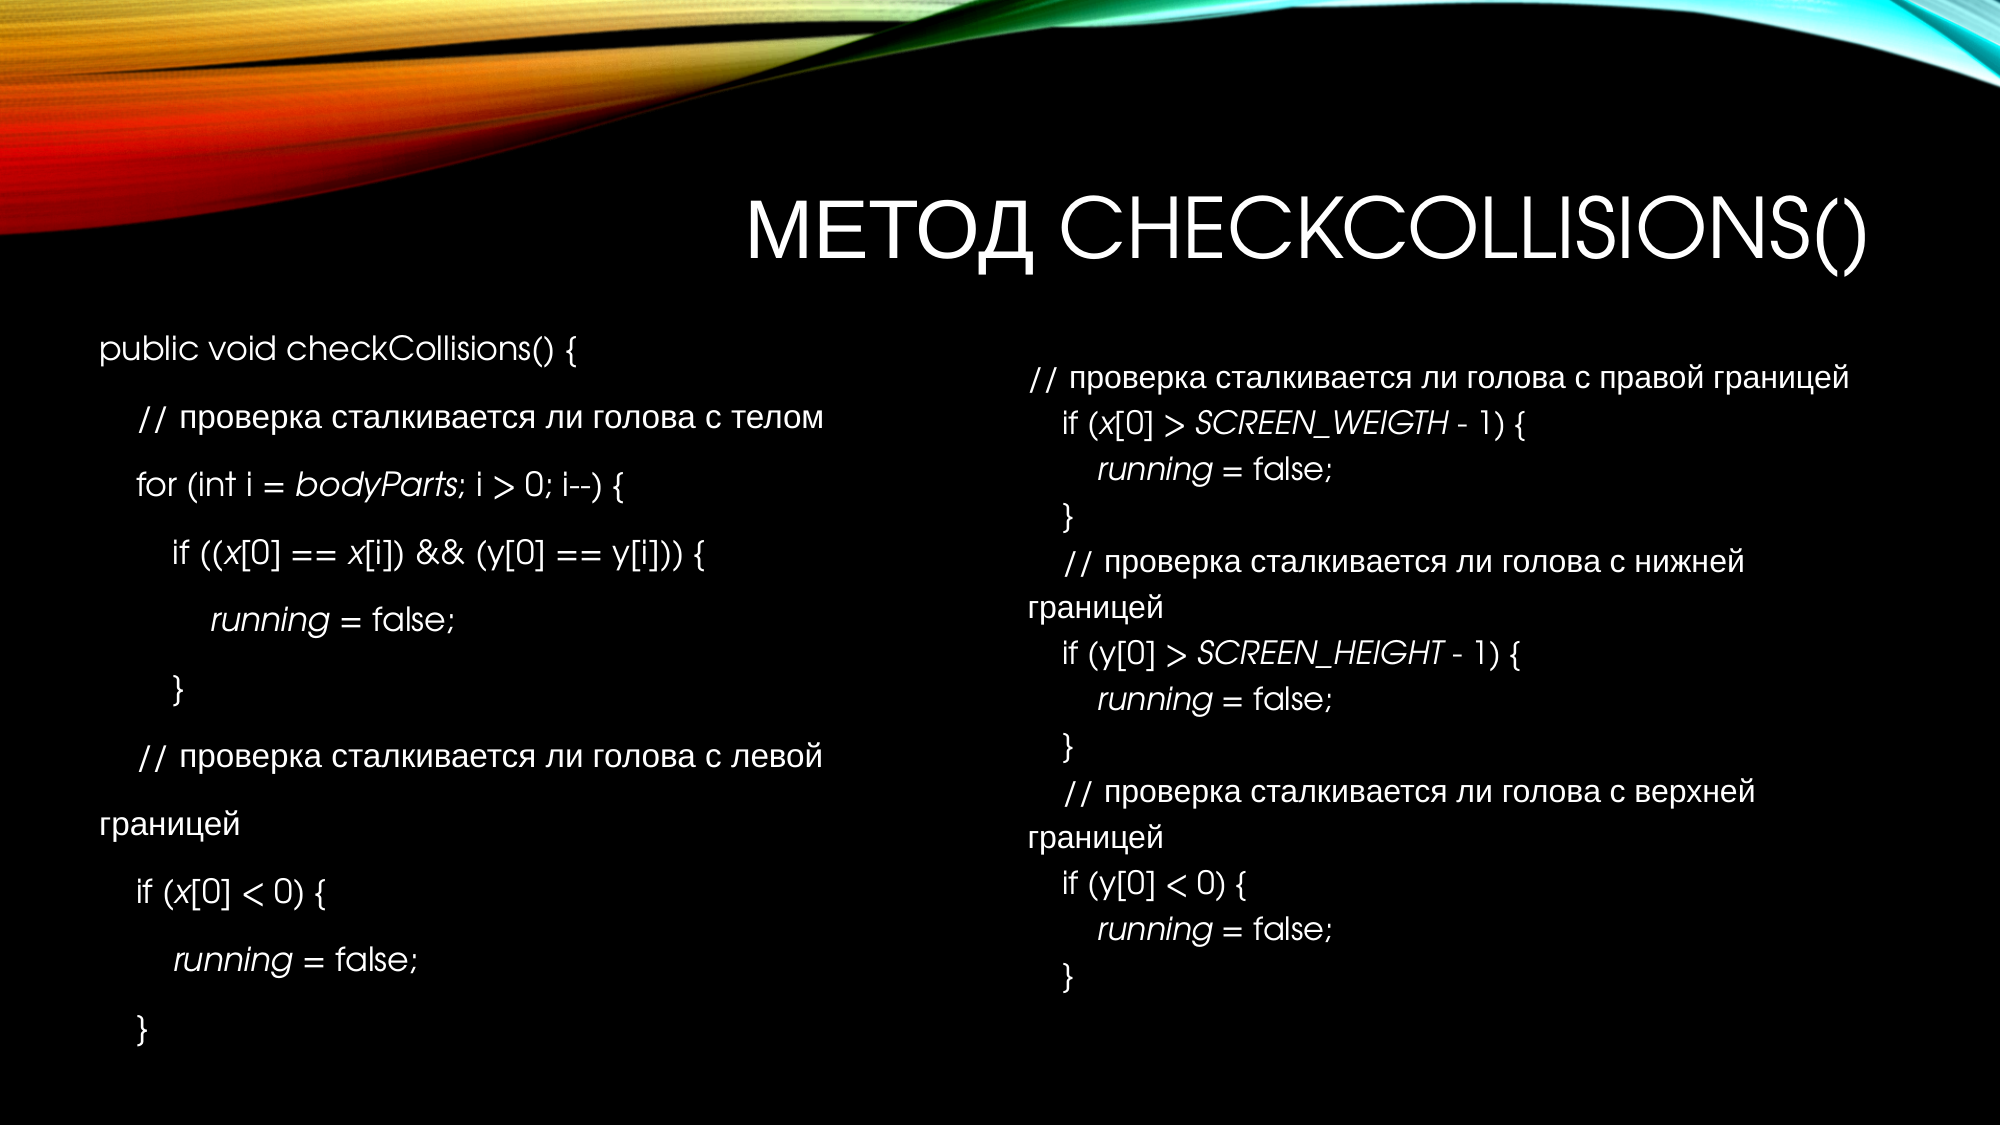

# Метод checkCollisions()
public void checkCollisions() {
    // проверка сталкивается ли голова с телом
    for (int i = bodyParts; i > 0; i--) {
        if ((x[0] == x[i]) && (y[0] == y[i])) {
            running = false;
        }
    // проверка сталкивается ли голова с левой границей
    if (x[0] < 0) {
        running = false;
    }
// проверка сталкивается ли голова с правой границей
    if (x[0] > SCREEN_WEIGTH - 1) {
        running = false;
    }
    // проверка сталкивается ли голова с нижней границей
    if (y[0] > SCREEN_HEIGHT - 1) {
        running = false;
    }
    // проверка сталкивается ли голова с верхней границей
    if (y[0] < 0) {
        running = false;
    }